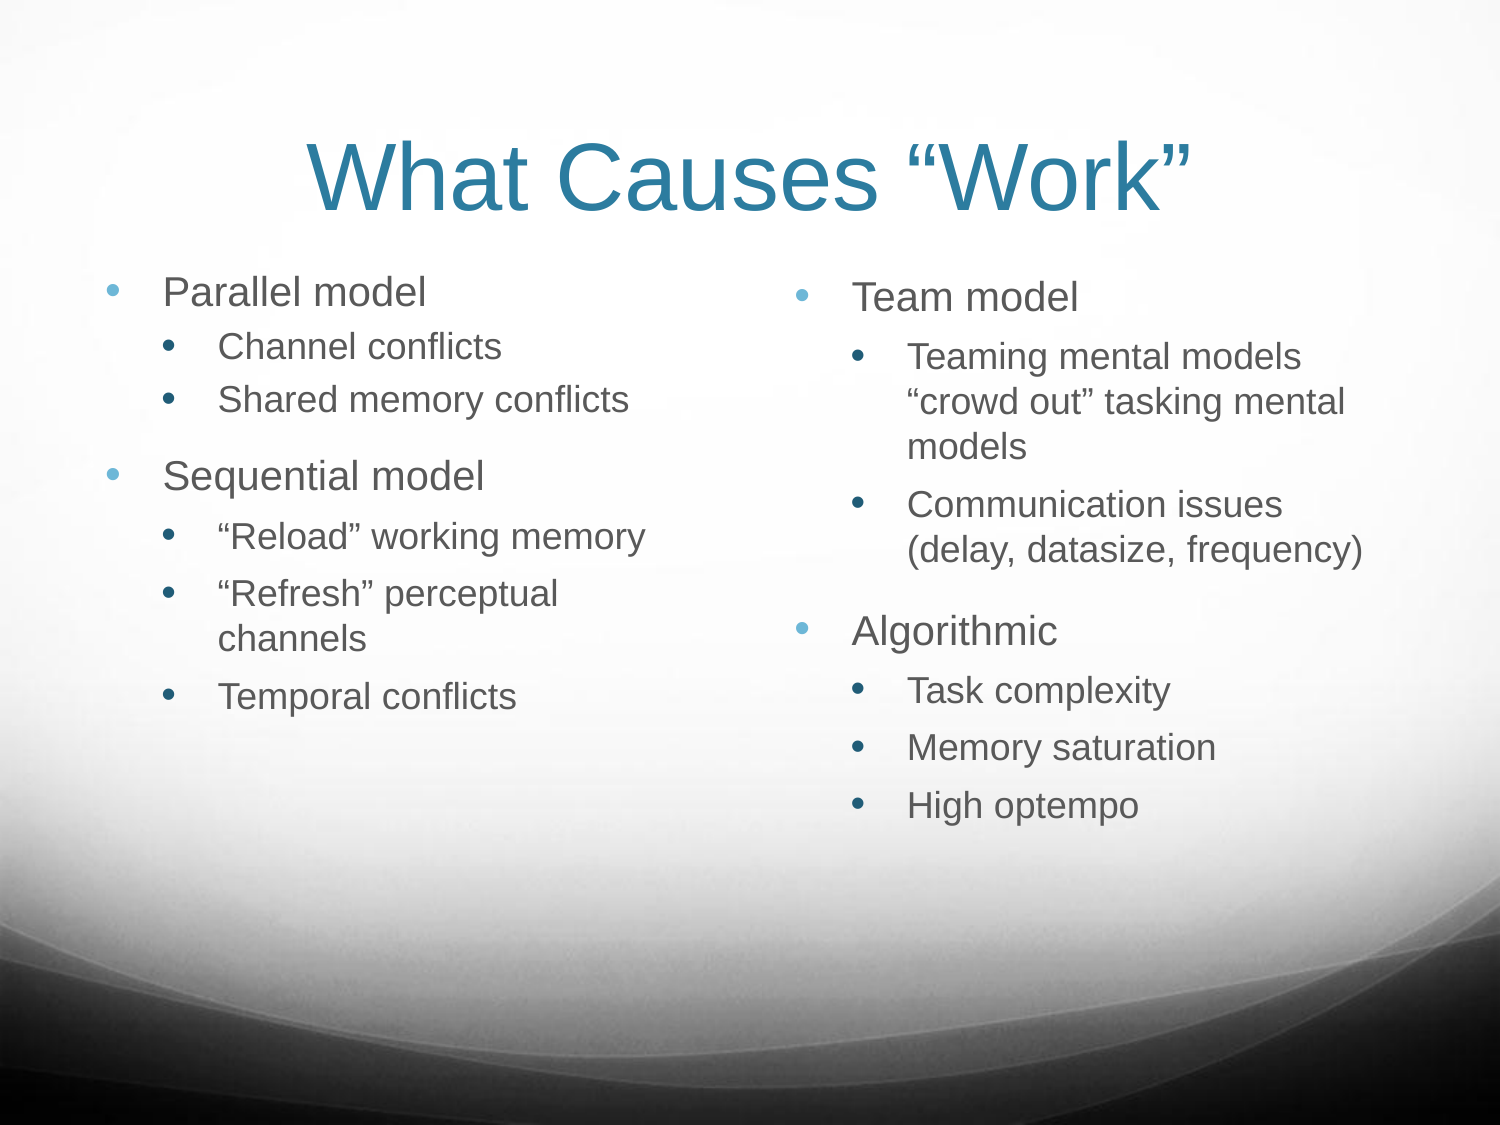

# What Causes “Work”
Parallel model
Channel conflicts
Shared memory conflicts
Sequential model
“Reload” working memory
“Refresh” perceptual channels
Temporal conflicts
Team model
Teaming mental models “crowd out” tasking mental models
Communication issues (delay, datasize, frequency)
Algorithmic
Task complexity
Memory saturation
High optempo